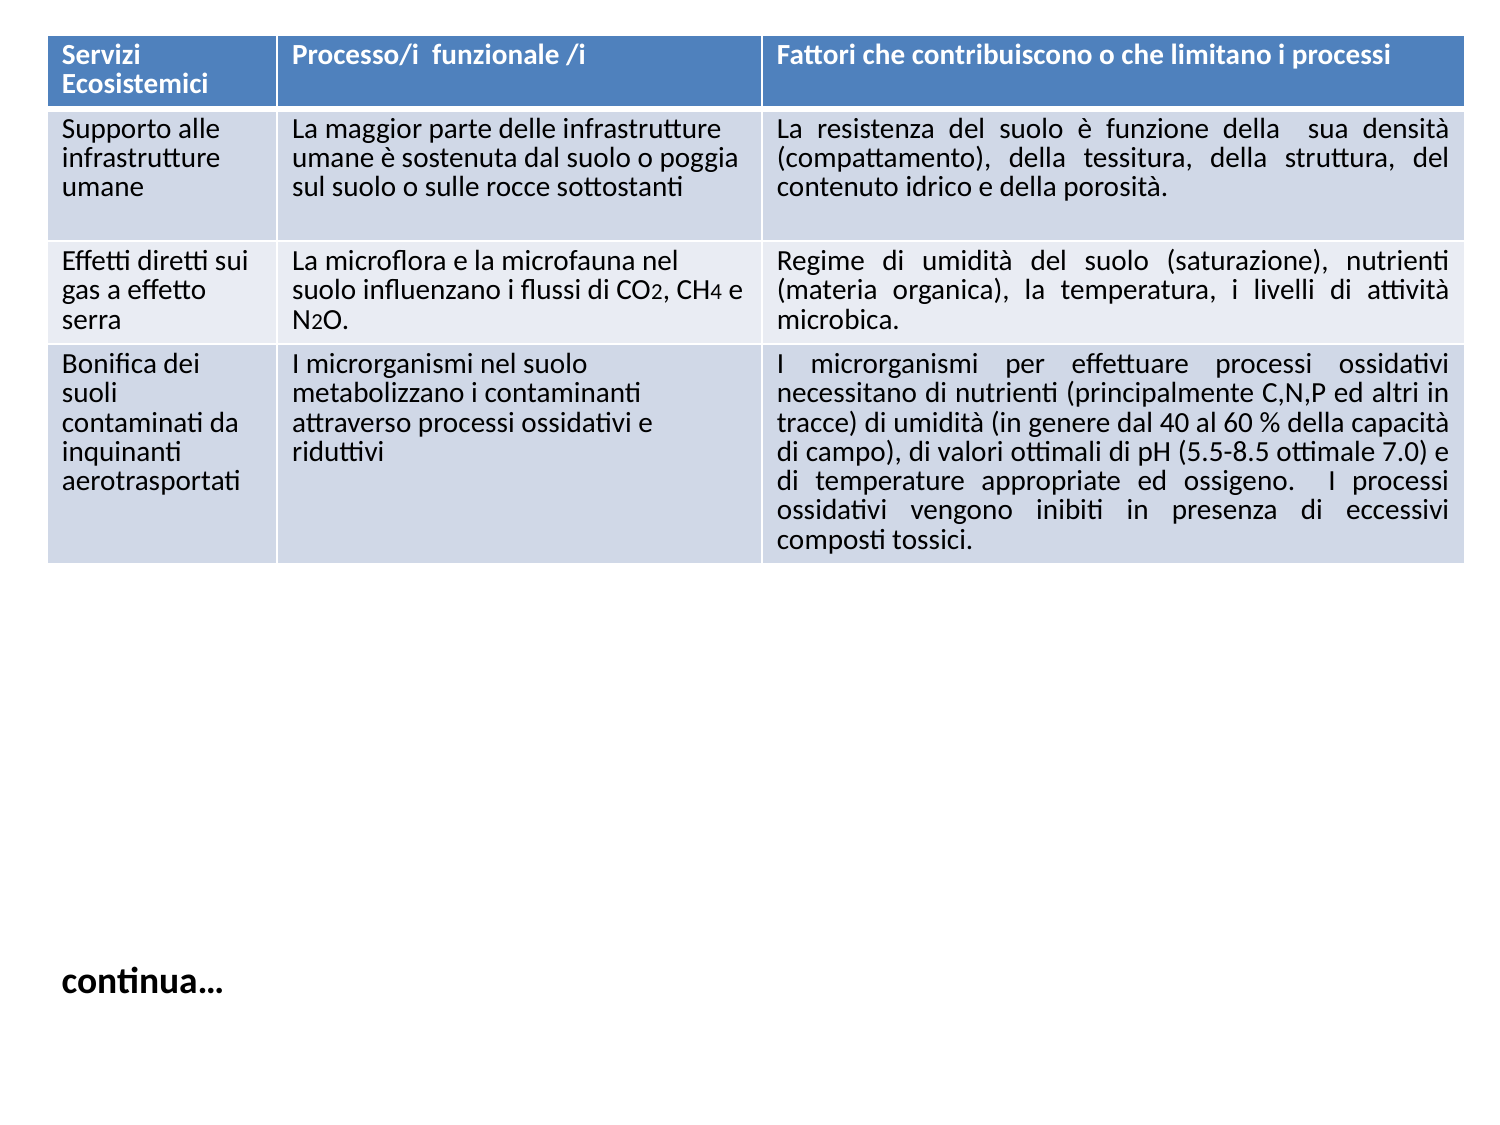

| Servizi Ecosistemici | Processo/i funzionale /i | Fattori che contribuiscono o che limitano i processi |
| --- | --- | --- |
| Supporto alle infrastrutture umane | La maggior parte delle infrastrutture umane è sostenuta dal suolo o poggia sul suolo o sulle rocce sottostanti | La resistenza del suolo è funzione della sua densità (compattamento), della tessitura, della struttura, del contenuto idrico e della porosità. |
| Effetti diretti sui gas a effetto serra | La microflora e la microfauna nel suolo influenzano i flussi di CO2, CH4 e N2O. | Regime di umidità del suolo (saturazione), nutrienti (materia organica), la temperatura, i livelli di attività microbica. |
| Bonifica dei suoli contaminati da inquinanti aerotrasportati | I microrganismi nel suolo metabolizzano i contaminanti attraverso processi ossidativi e riduttivi | I microrganismi per effettuare processi ossidativi necessitano di nutrienti (principalmente C,N,P ed altri in tracce) di umidità (in genere dal 40 al 60 % della capacità di campo), di valori ottimali di pH (5.5-8.5 ottimale 7.0) e di temperature appropriate ed ossigeno. I processi ossidativi vengono inibiti in presenza di eccessivi composti tossici. |
continua…